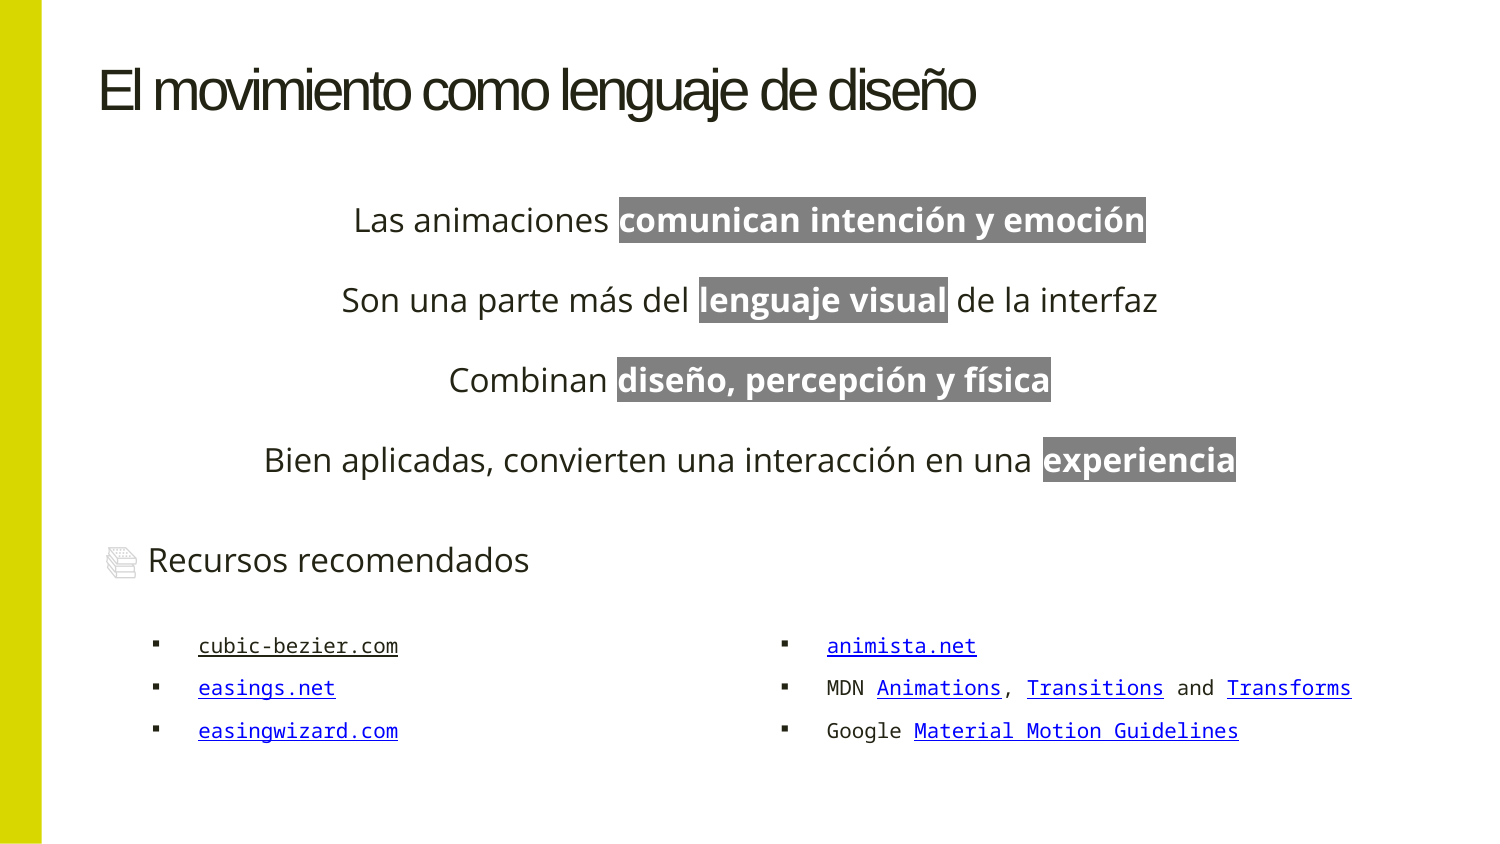

El movimiento como lenguaje de diseño
Las animaciones comunican intención y emoción
Son una parte más del lenguaje visual de la interfaz
Combinan diseño, percepción y física
Bien aplicadas, convierten una interacción en una experiencia
📚 Recursos recomendados
cubic-bezier.com
easings.net
easingwizard.com
animista.net
MDN Animations, Transitions and Transforms
Google Material Motion Guidelines